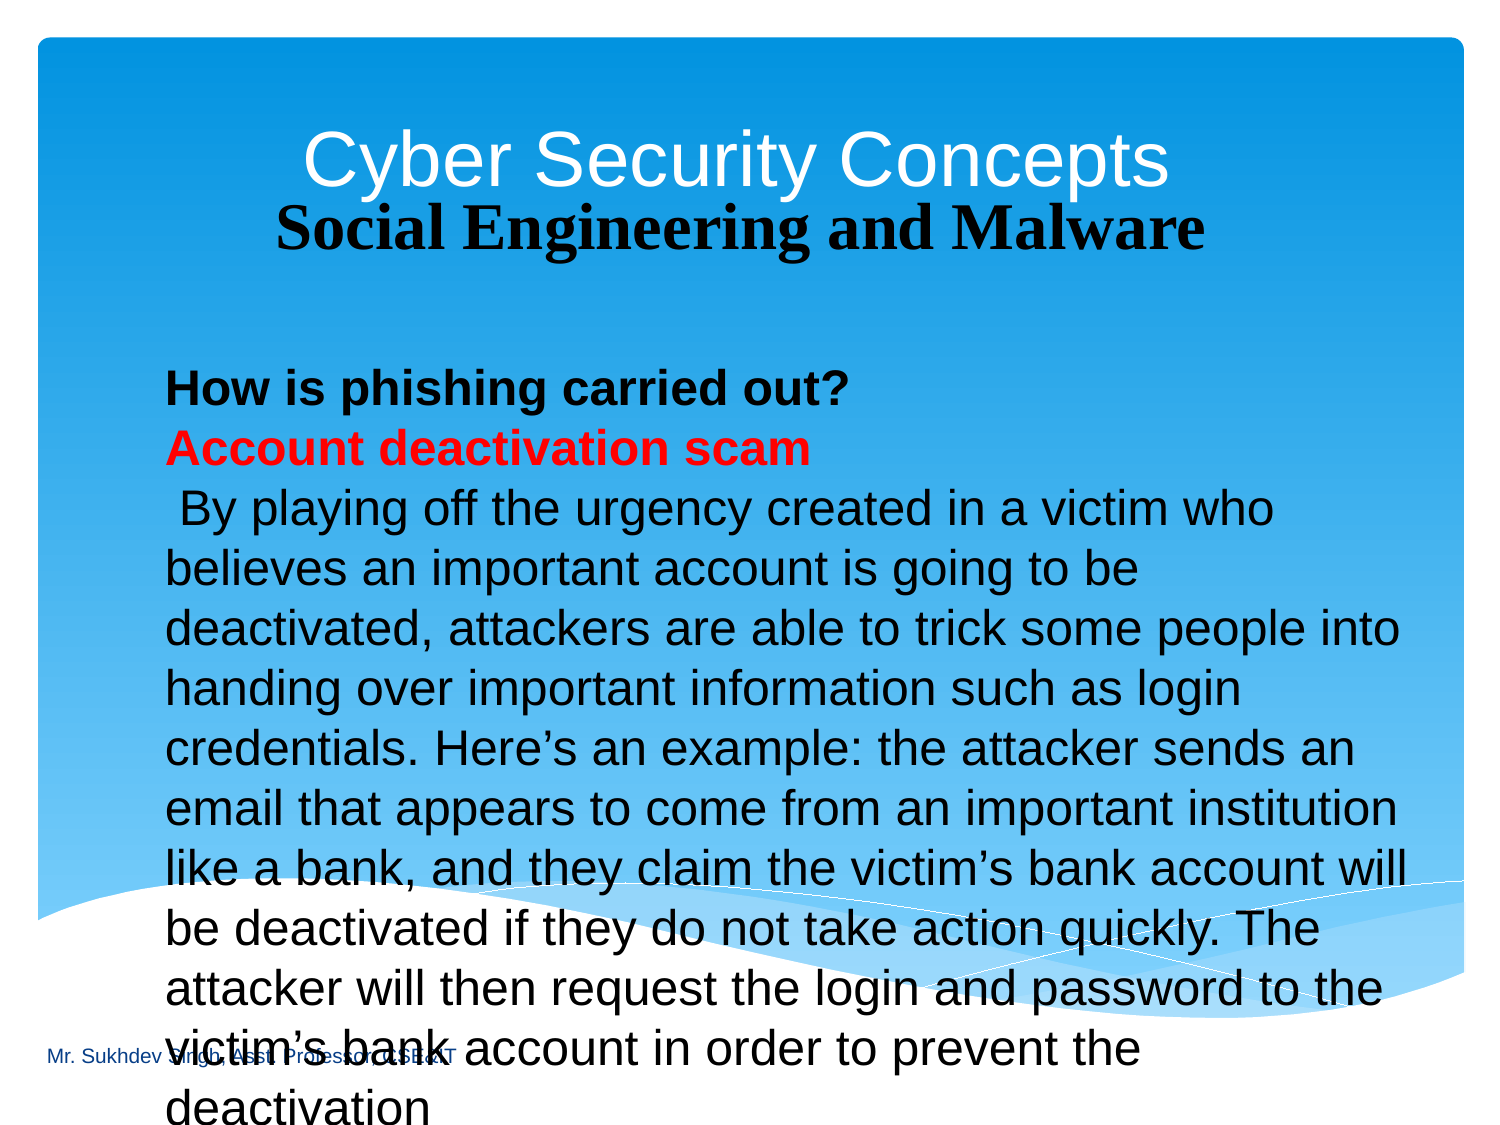

# Cyber Security Concepts
Social Engineering and Malware
How is phishing carried out?
Account deactivation scam
 By playing off the urgency created in a victim who believes an important account is going to be deactivated, attackers are able to trick some people into handing over important information such as login credentials. Here’s an example: the attacker sends an email that appears to come from an important institution like a bank, and they claim the victim’s bank account will be deactivated if they do not take action quickly. The attacker will then request the login and password to the victim’s bank account in order to prevent the deactivation
Mr. Sukhdev Singh, Asst. Professor, CSE&IT